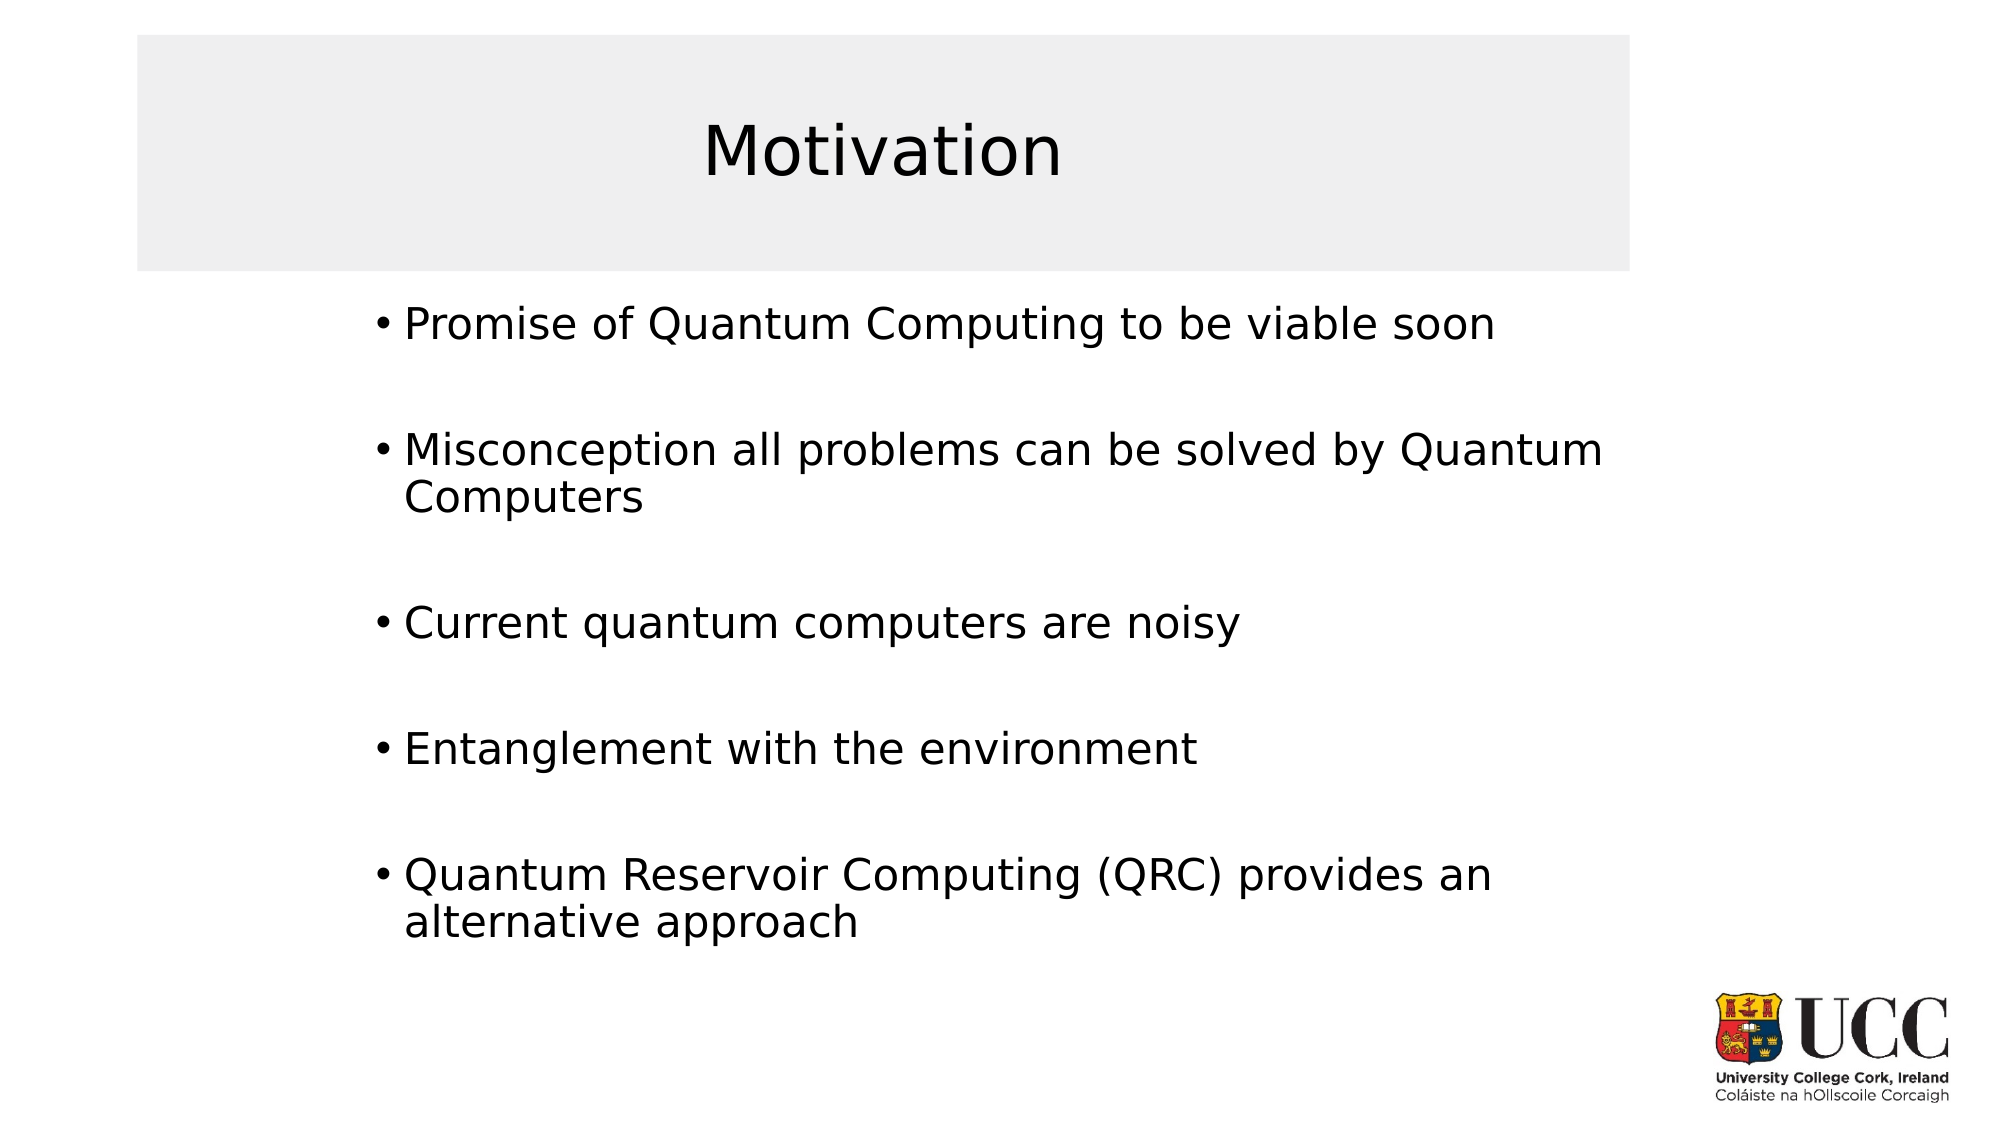

# Motivation
Promise of Quantum Computing to be viable soon

Misconception all problems can be solved by Quantum Computers

Current quantum computers are noisy

Entanglement with the environment

Quantum Reservoir Computing (QRC) provides an alternative approach